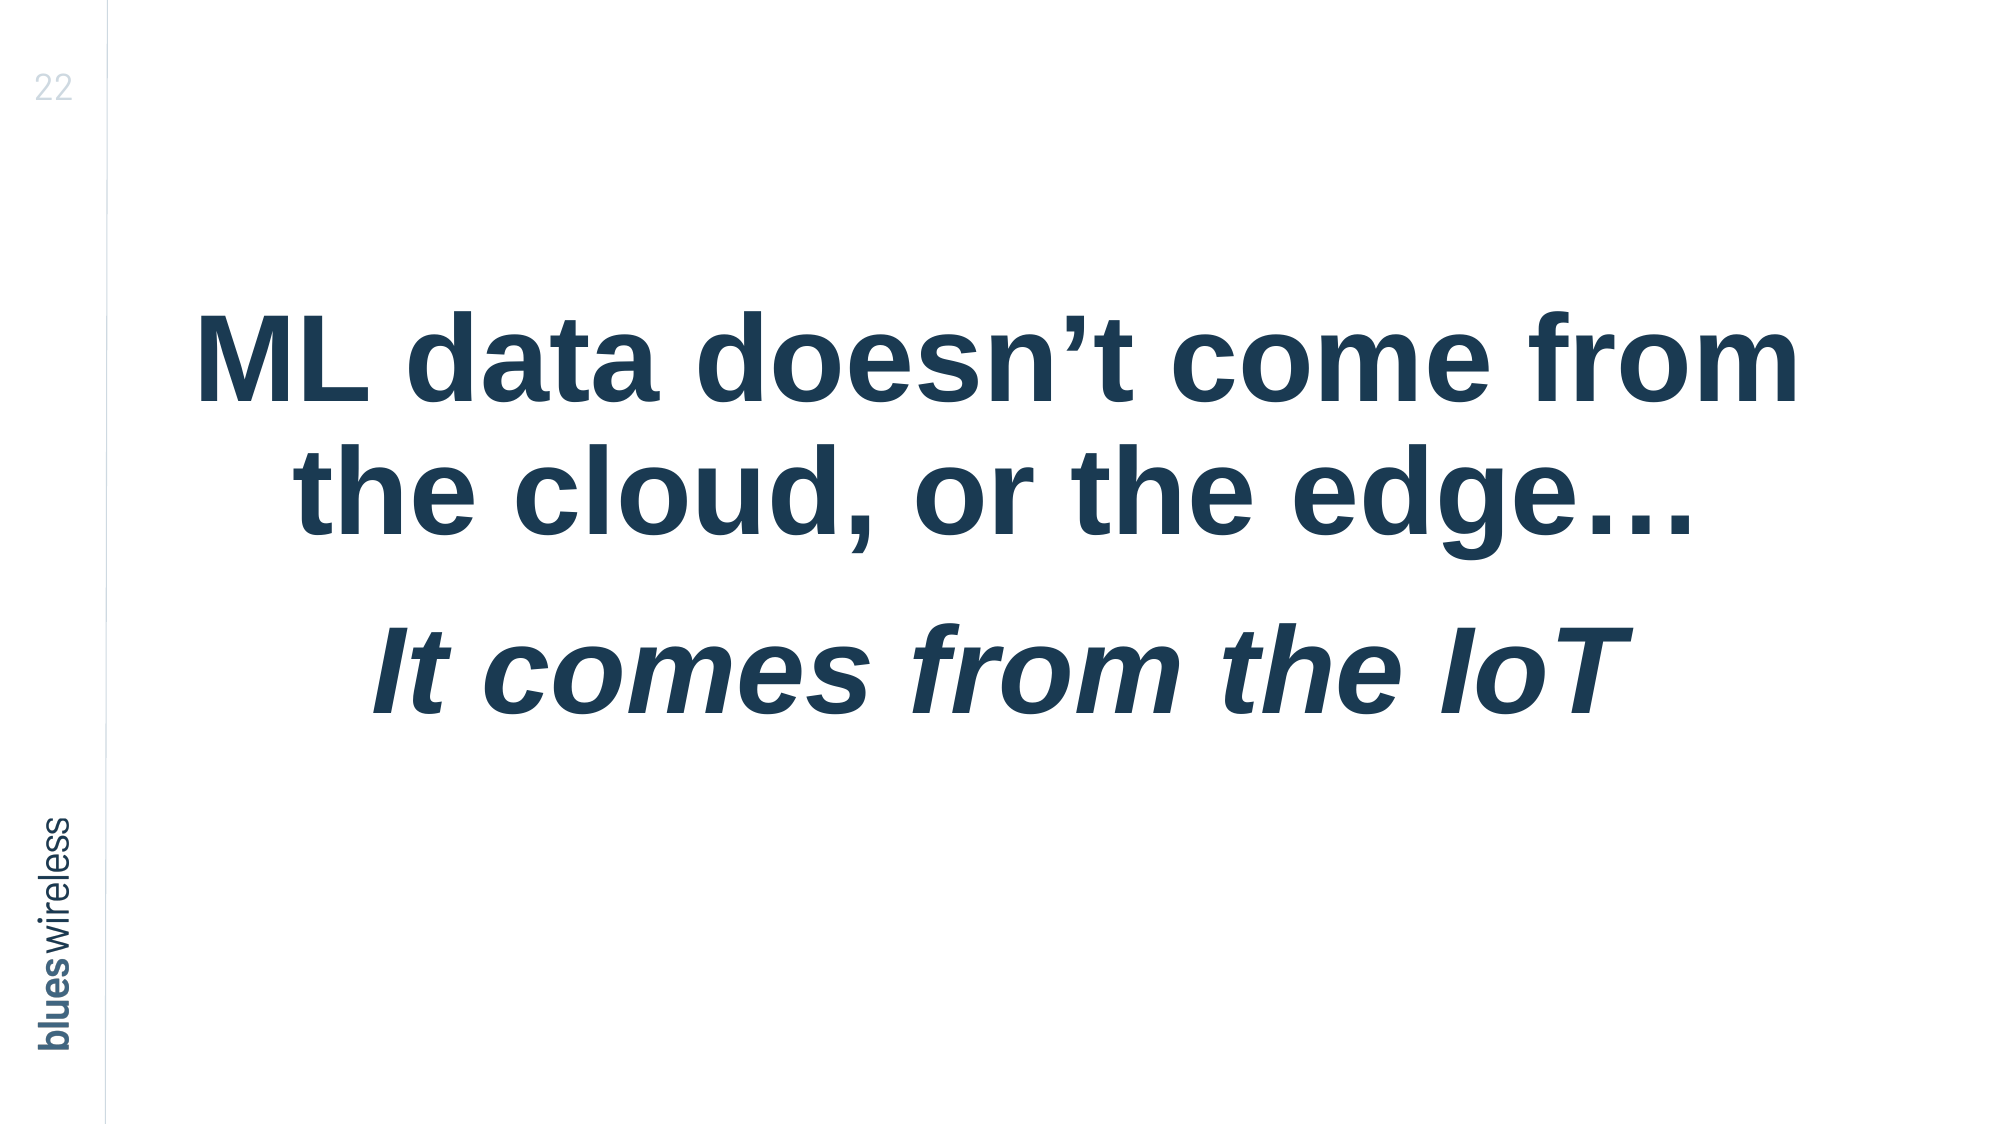

# ML data doesn’t come from the cloud, or the edge…
It comes from the IoT